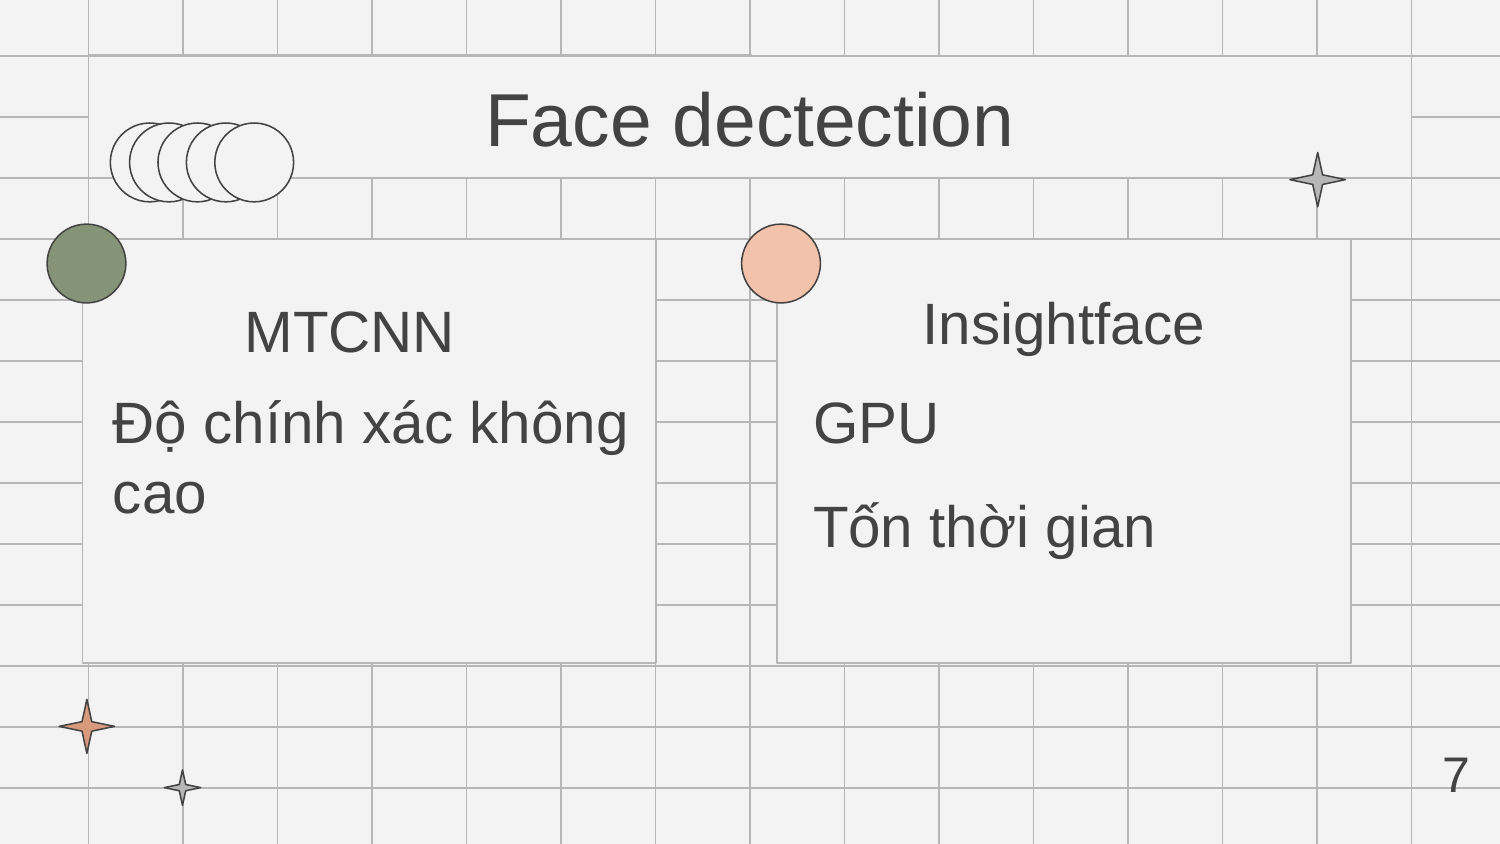

# Face dectection

MTCNN
Insightface
GPU
Độ chính xác không cao
Tốn thời gian
7